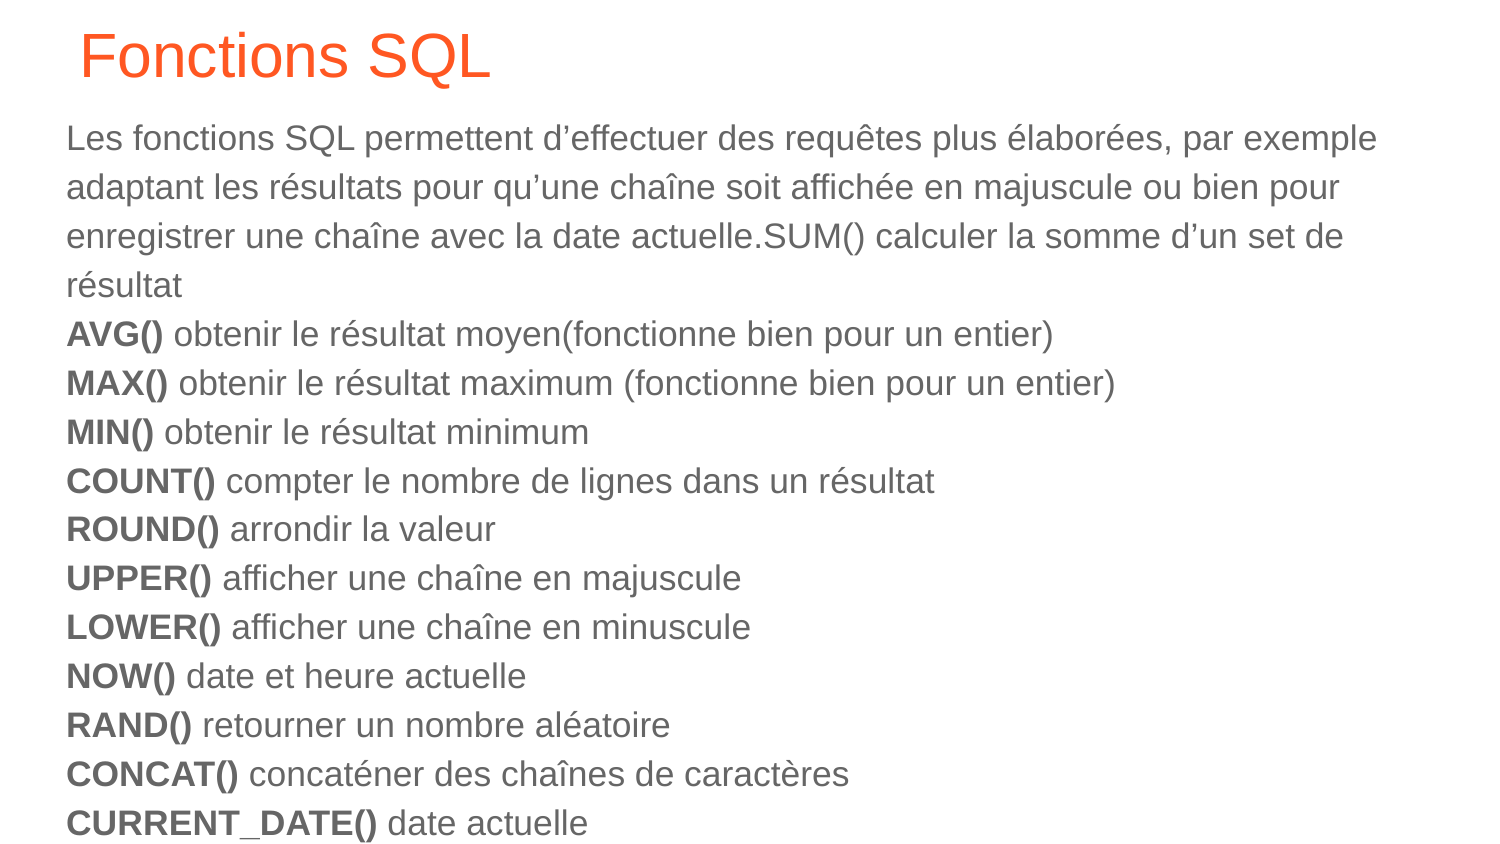

# Fonctions SQL
Les fonctions SQL permettent d’effectuer des requêtes plus élaborées, par exemple adaptant les résultats pour qu’une chaîne soit affichée en majuscule ou bien pour enregistrer une chaîne avec la date actuelle.SUM() calculer la somme d’un set de résultat
AVG() obtenir le résultat moyen(fonctionne bien pour un entier)
MAX() obtenir le résultat maximum (fonctionne bien pour un entier)
MIN() obtenir le résultat minimum
COUNT() compter le nombre de lignes dans un résultat
ROUND() arrondir la valeur
UPPER() afficher une chaîne en majuscule
LOWER() afficher une chaîne en minuscule
NOW() date et heure actuelle
RAND() retourner un nombre aléatoire
CONCAT() concaténer des chaînes de caractères
CURRENT_DATE() date actuelle